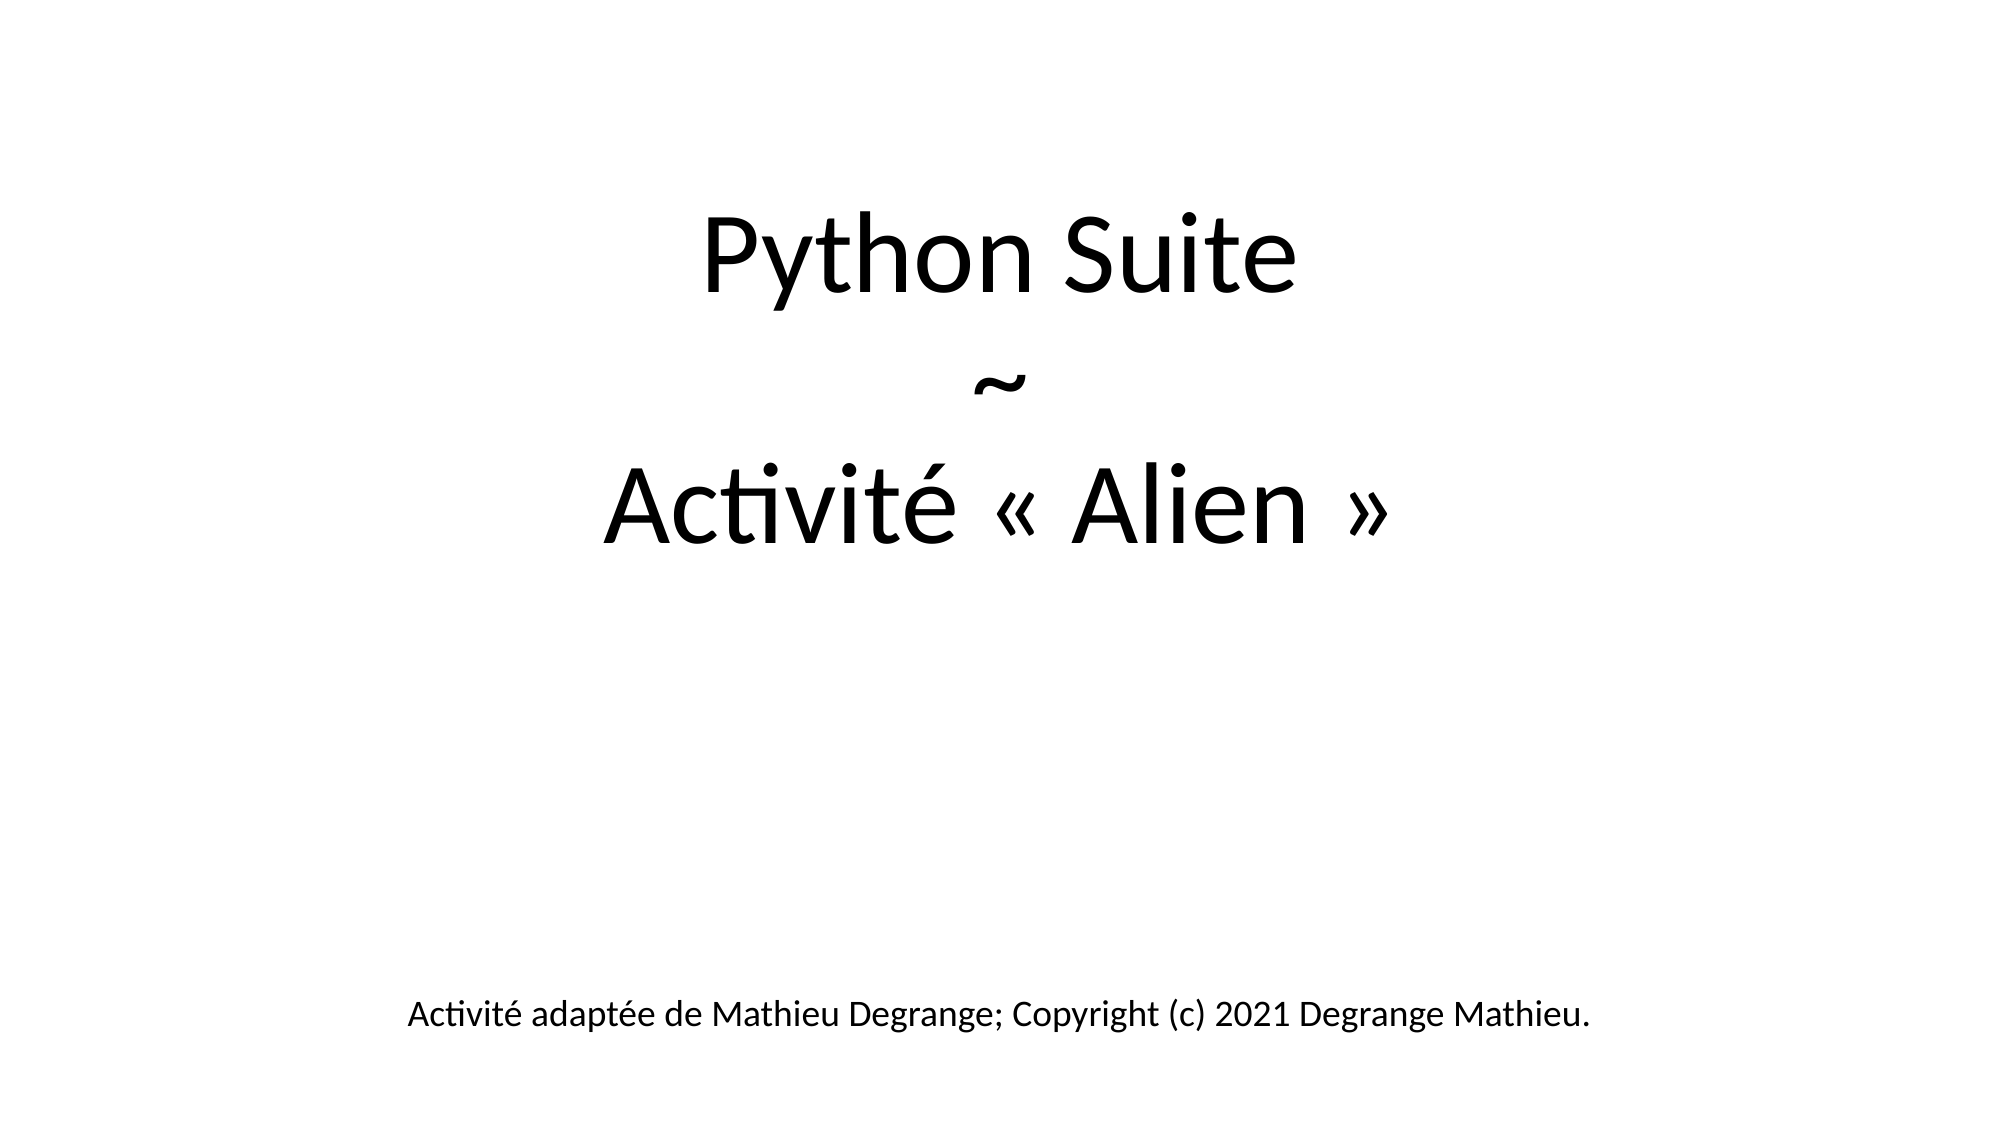

# Python Suite ~ Activité « Alien »
Activité adaptée de Mathieu Degrange; Copyright (c) 2021 Degrange Mathieu.